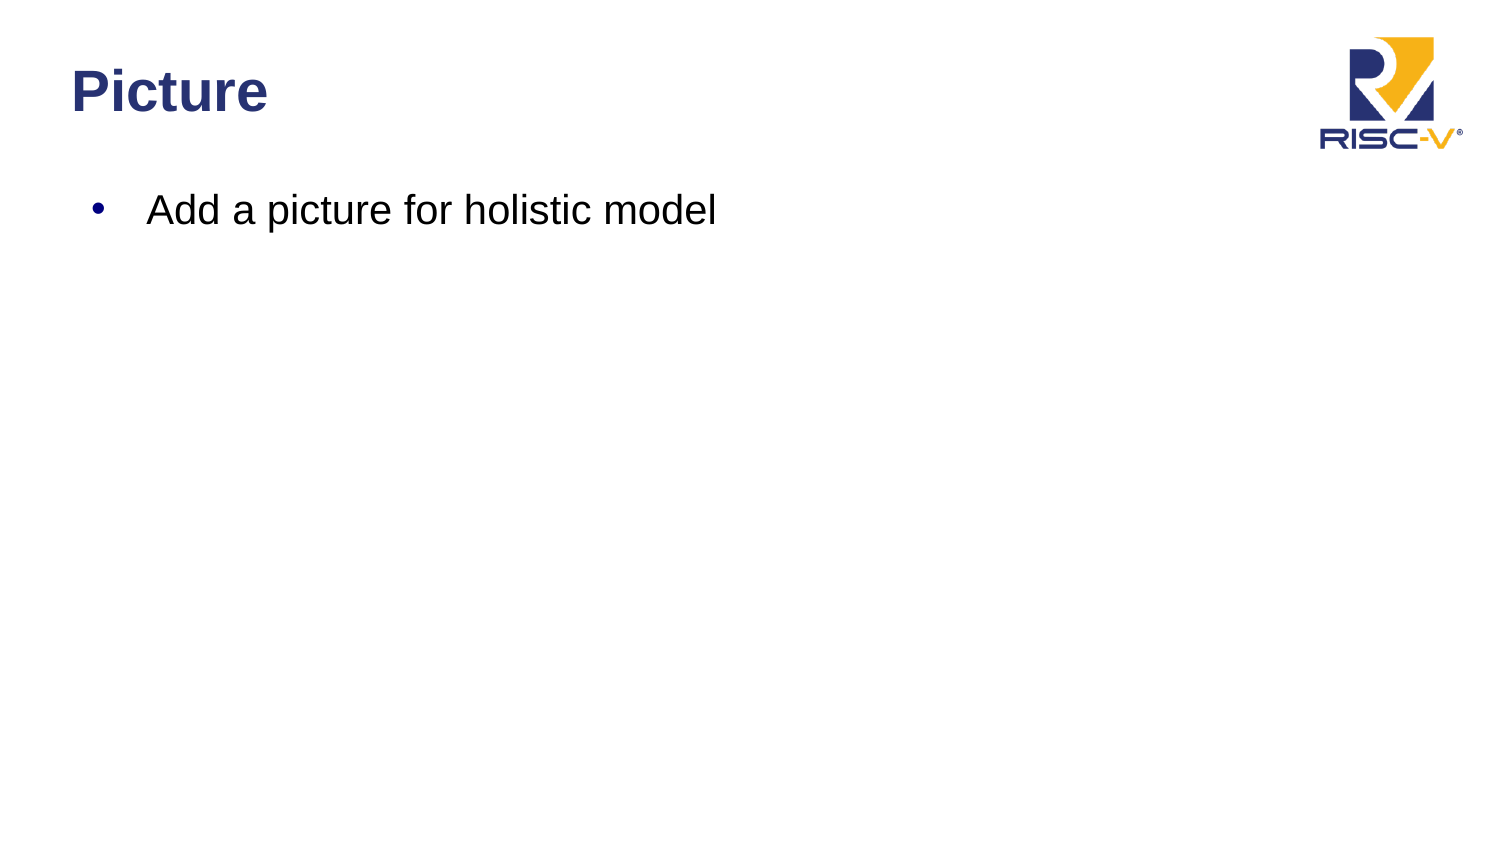

# Picture
Add a picture for holistic model